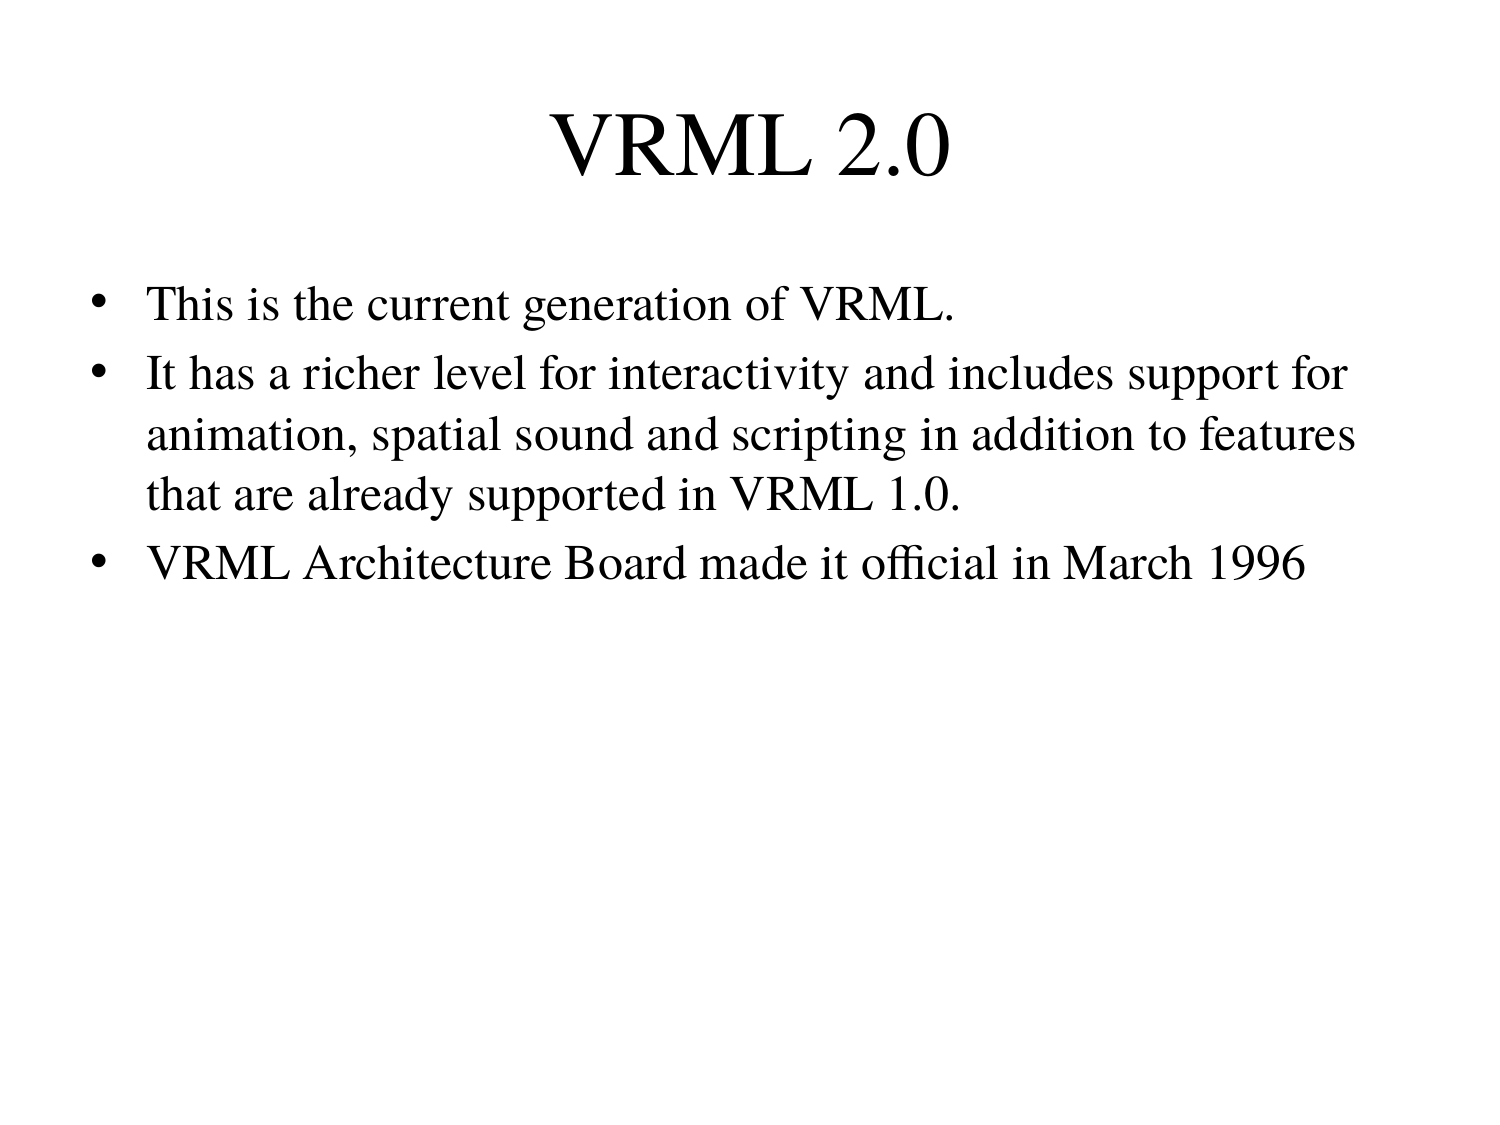

# VRML 2.0
This is the current generation of VRML.
It has a richer level for interactivity and includes support for animation, spatial sound and scripting in addition to features that are already supported in VRML 1.0.
VRML Architecture Board made it official in March 1996